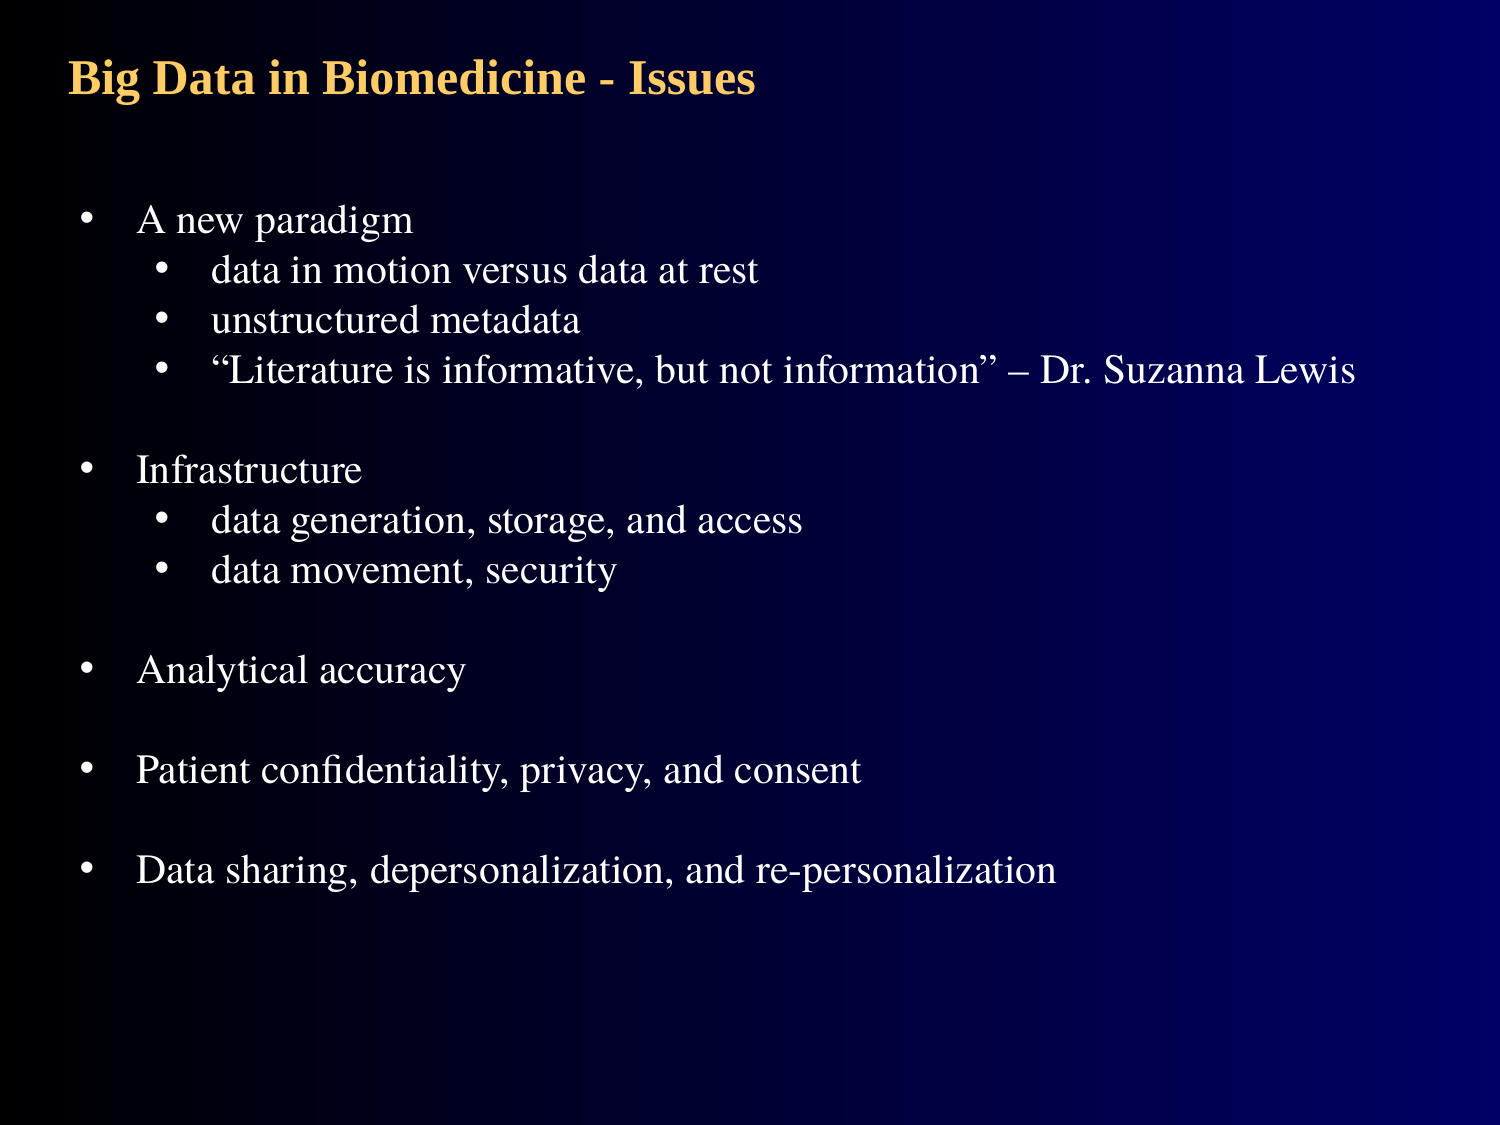

# Big Data in Biomedicine - Issues
A new paradigm
data in motion versus data at rest
unstructured metadata
“Literature is informative, but not information” – Dr. Suzanna Lewis

Infrastructure
data generation, storage, and access
data movement, security

Analytical accuracy

Patient confidentiality, privacy, and consent

Data sharing, depersonalization, and re-personalization